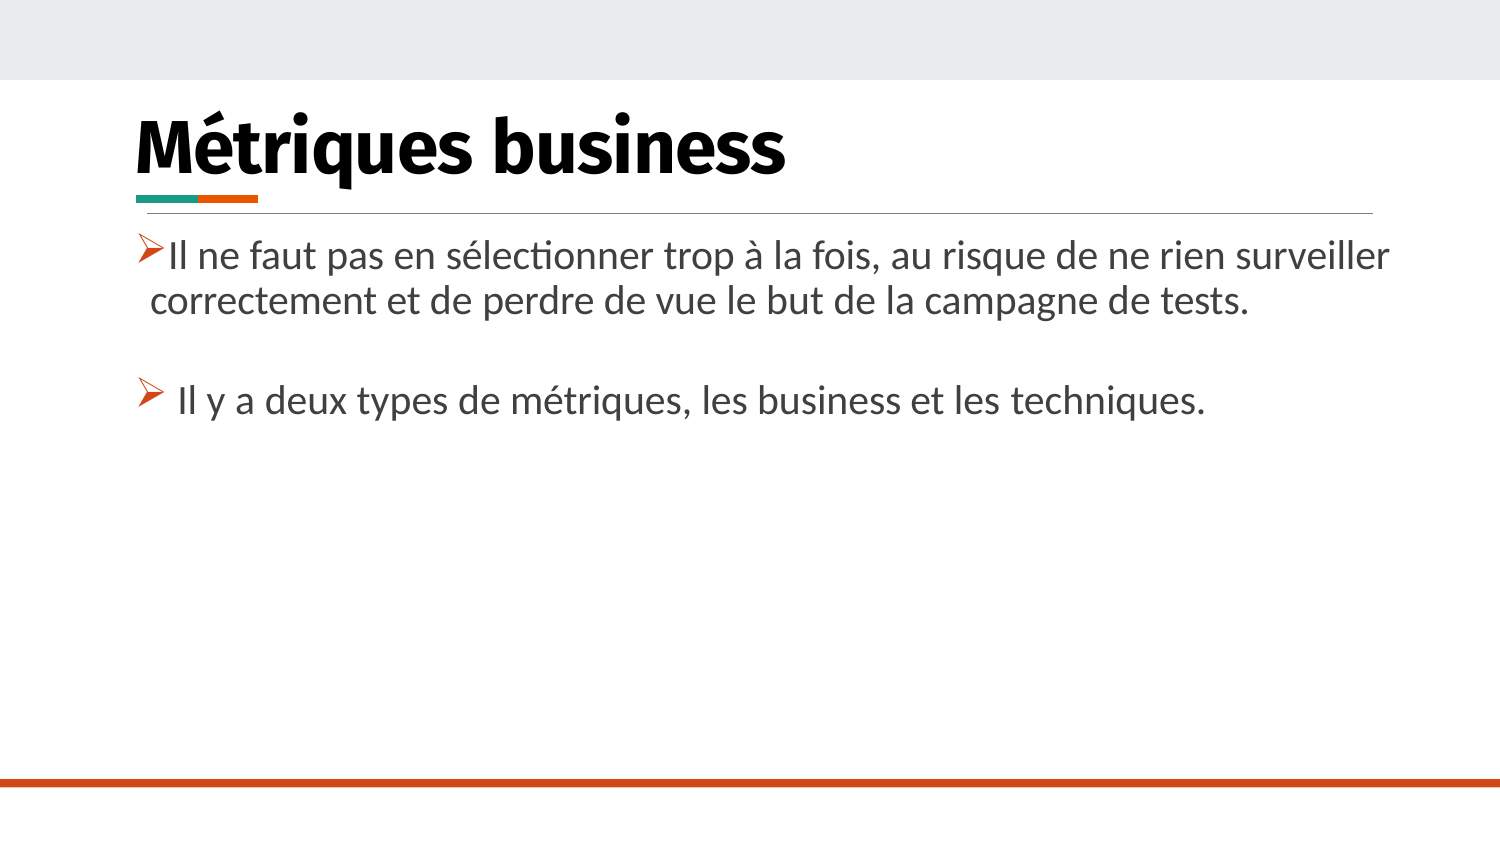

Métriques business

# Choix des métriques  (indicateurs clés)
Il ne faut pas en sélectionner trop à la fois, au risque de ne rien surveiller  correctement et de perdre de vue le but de la campagne de tests.

Il y a deux types de métriques, les business et les techniques.

470